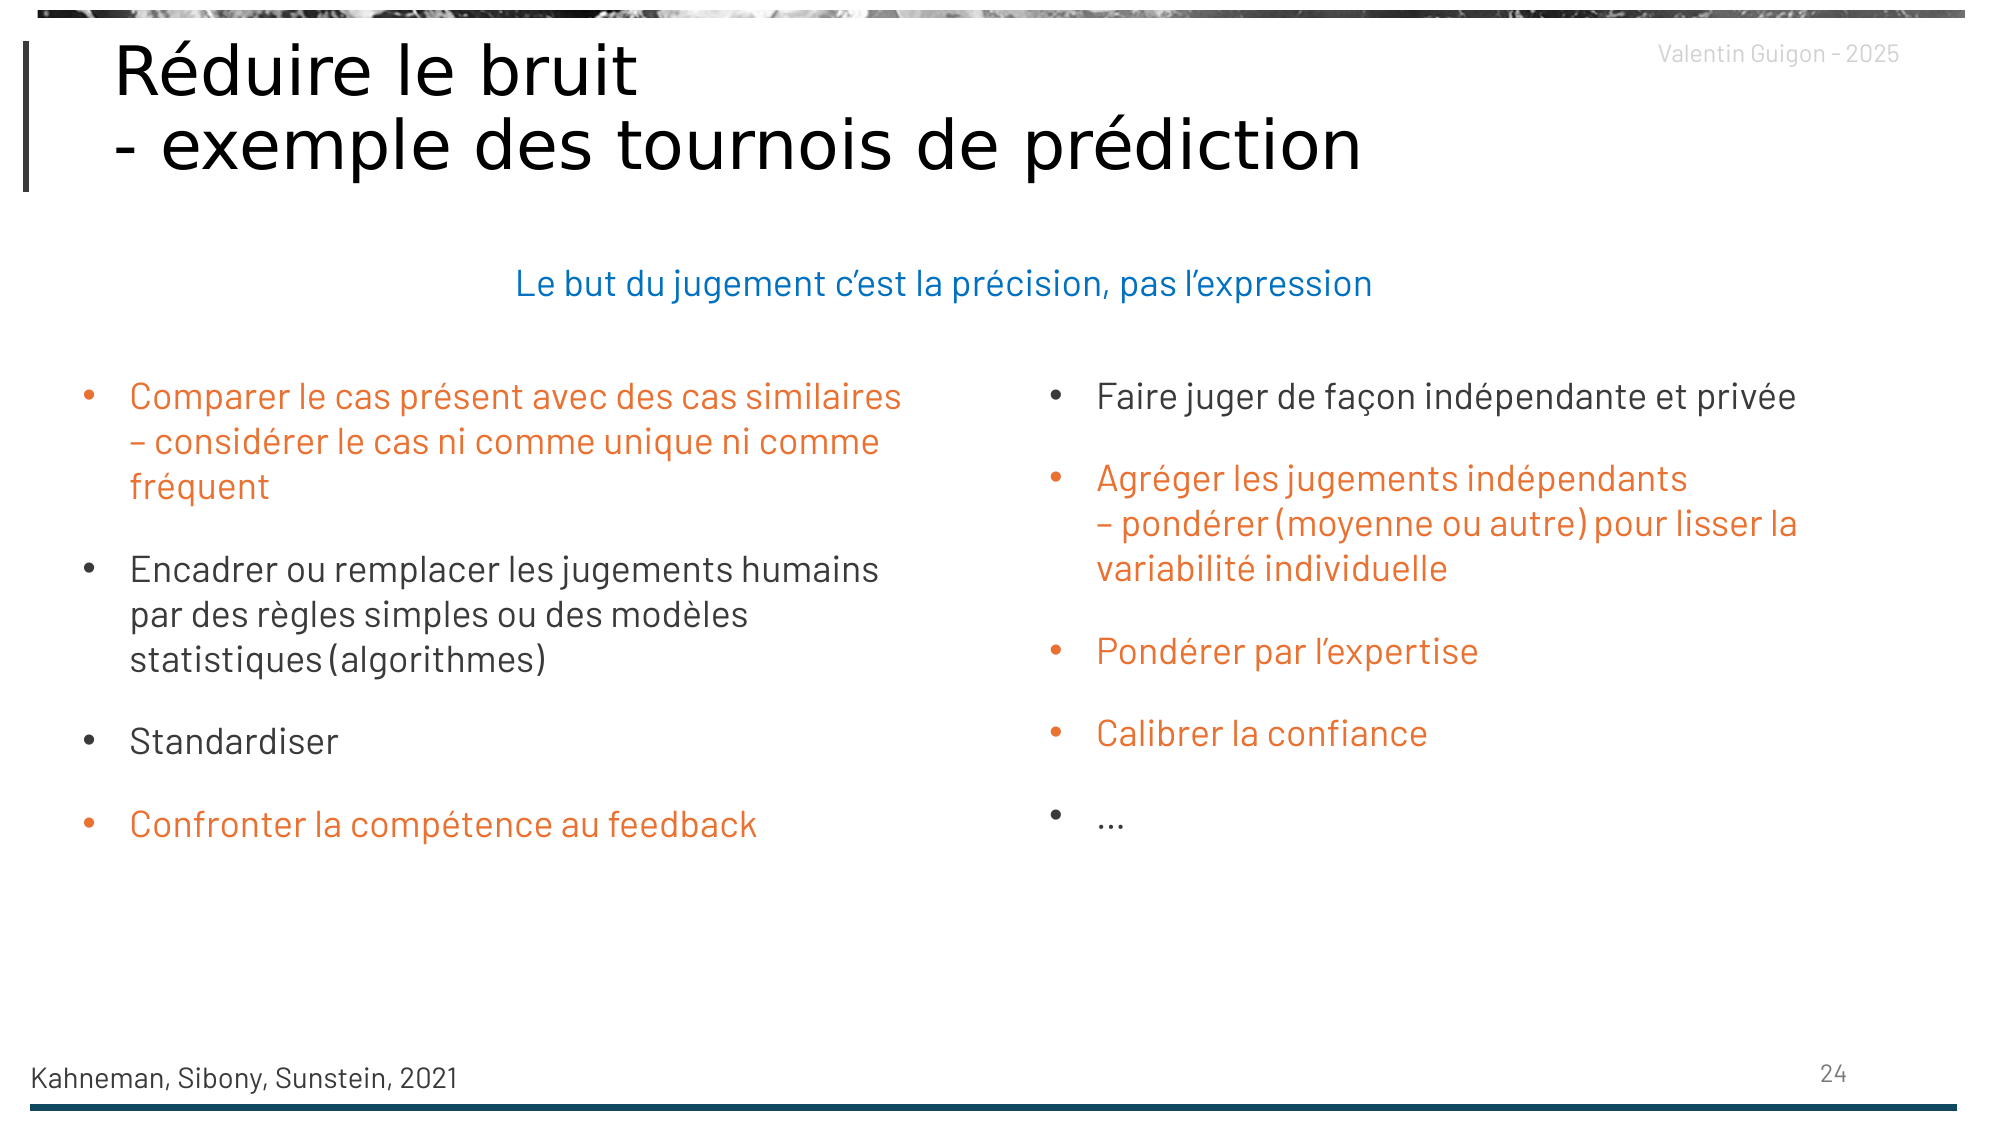

# Réduire le bruit - exemple des tournois de prédiction
Valentin Guigon - 2025
Le but du jugement c’est la précision, pas l’expression
Faire juger de façon indépendante et privée
Agréger les jugements indépendants
– pondérer (moyenne ou autre) pour lisser la variabilité individuelle
Pondérer par l’expertise
Calibrer la confiance
…
Comparer le cas présent avec des cas similaires
– considérer le cas ni comme unique ni comme fréquent
Encadrer ou remplacer les jugements humains par des règles simples ou des modèles statistiques (algorithmes)
Standardiser
Confronter la compétence au feedback
24
Kahneman, Sibony, Sunstein, 2021